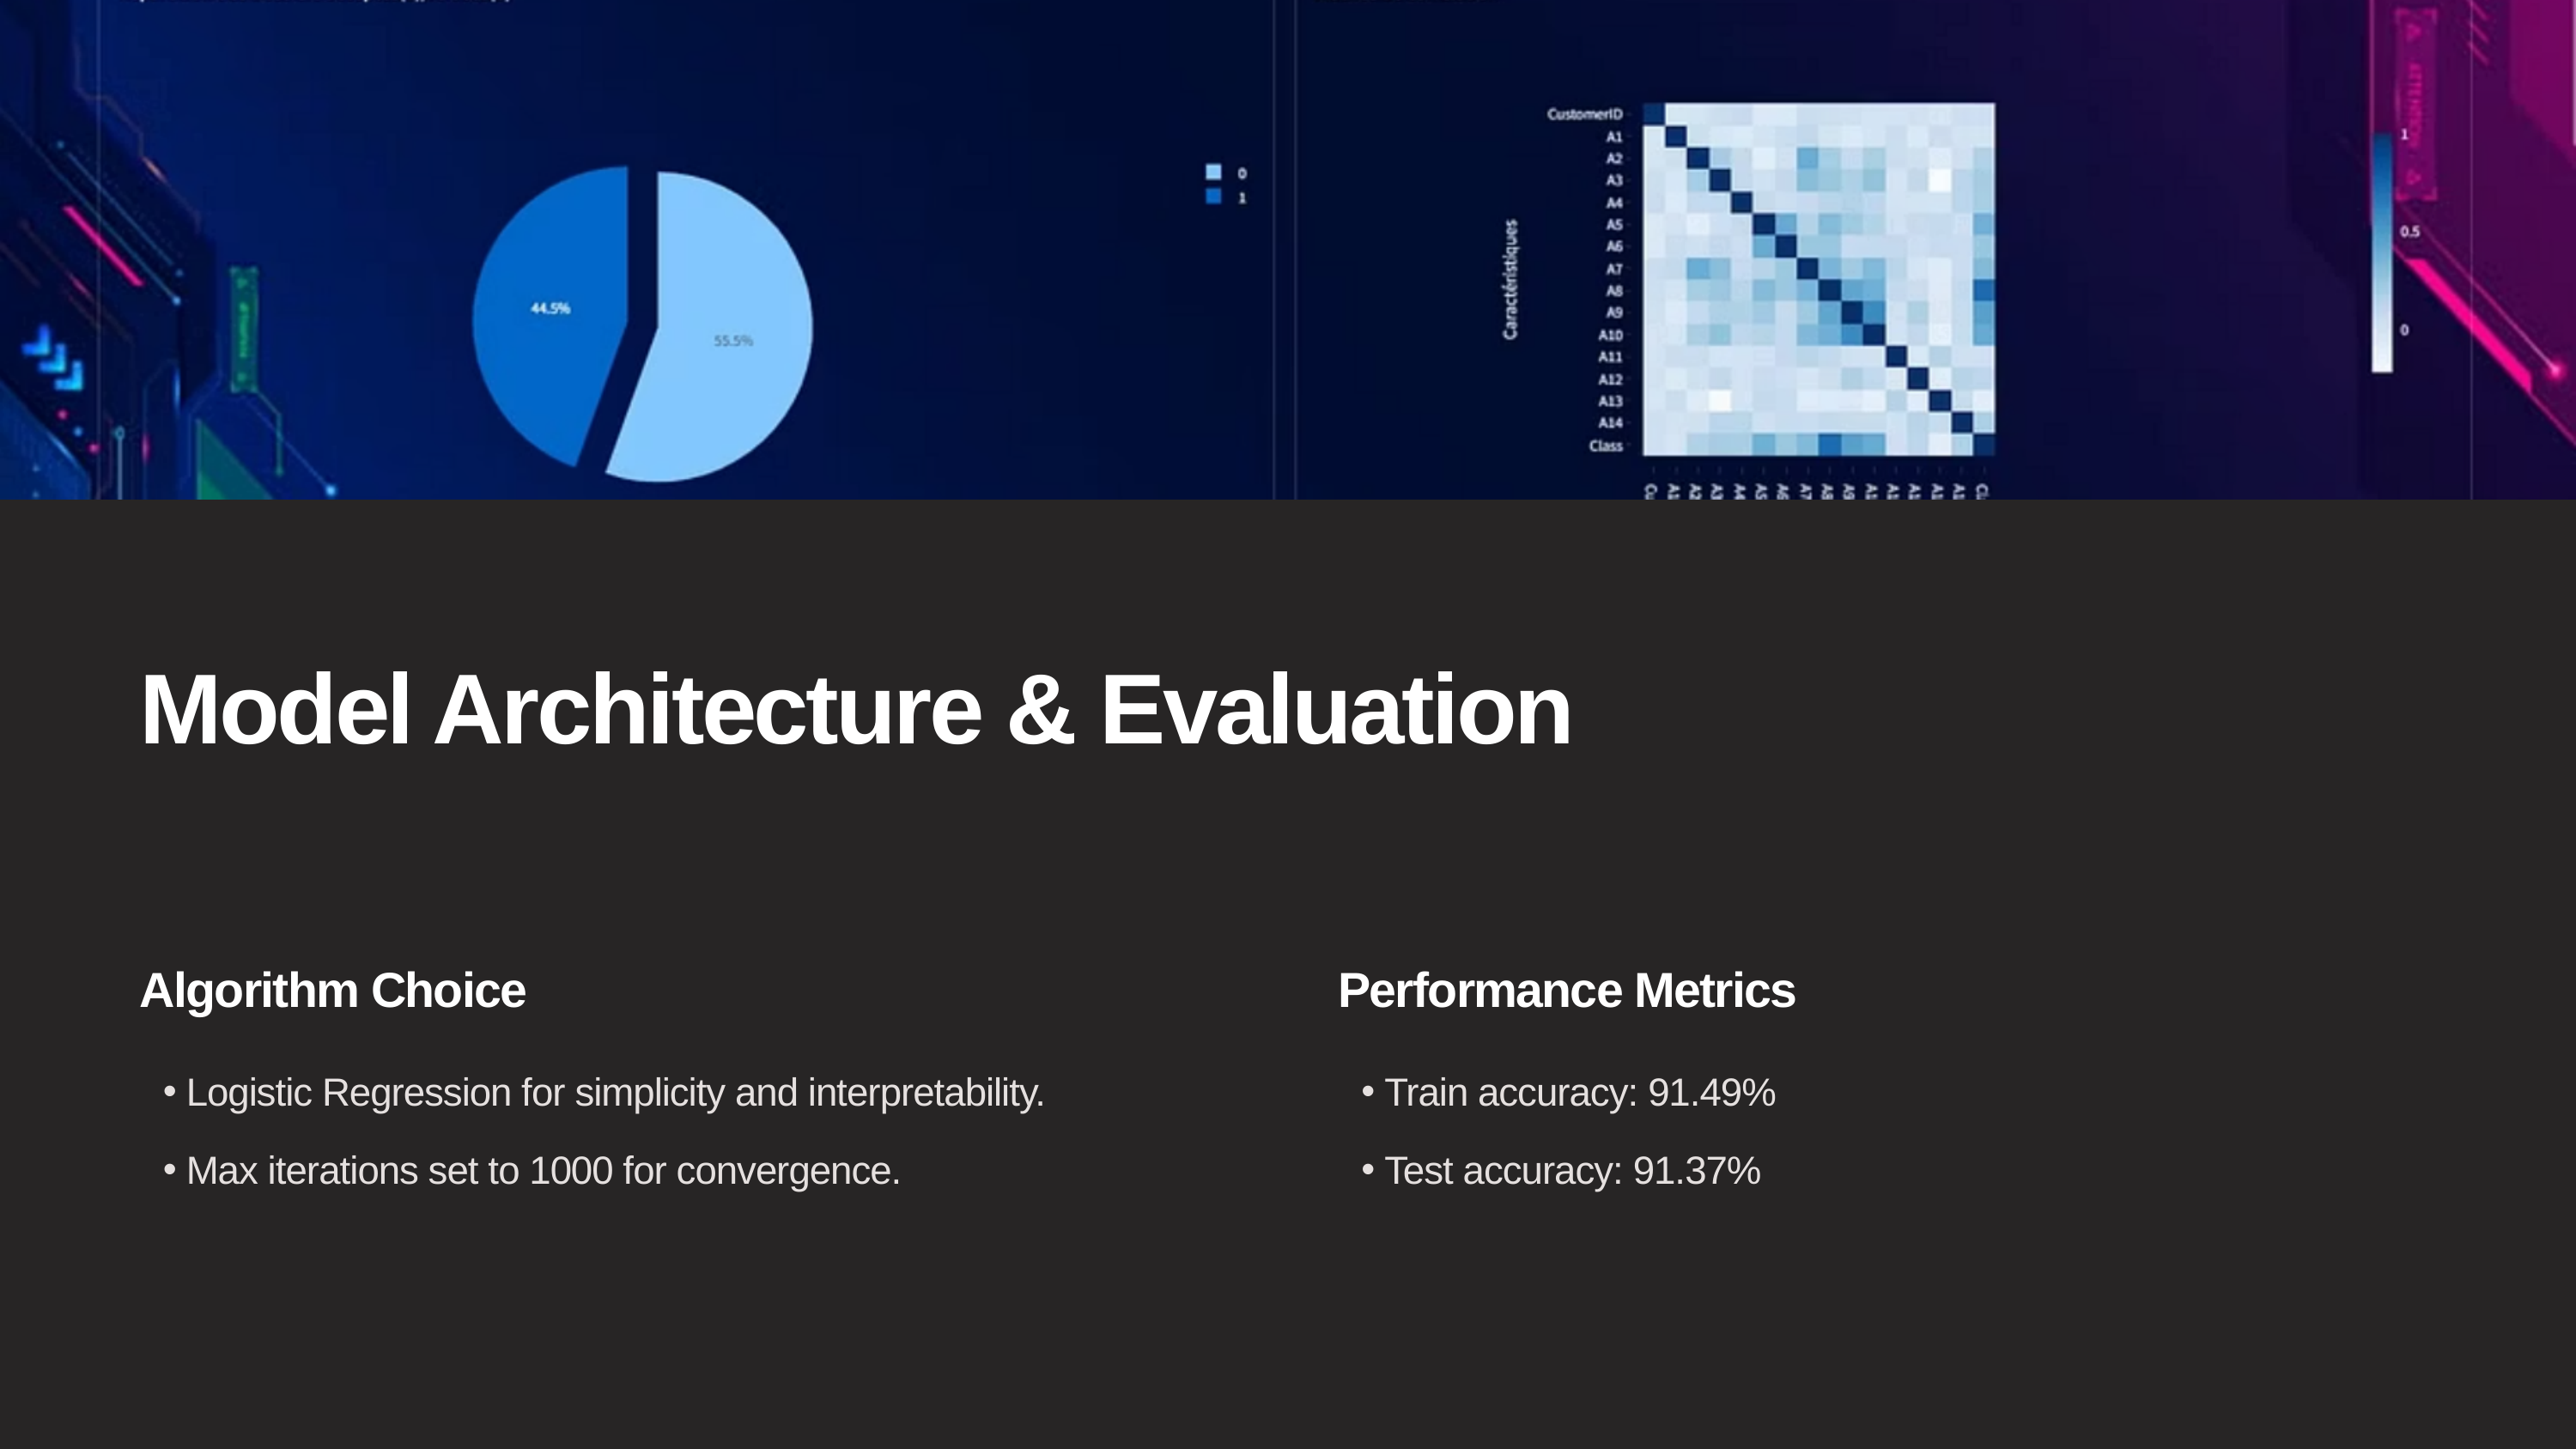

Model Architecture & Evaluation

Algorithm Choice

Performance Metrics

Logistic Regression for simplicity and interpretability.

Train accuracy: 91.49%

Max iterations set to 1000 for convergence.

Test accuracy: 91.37%